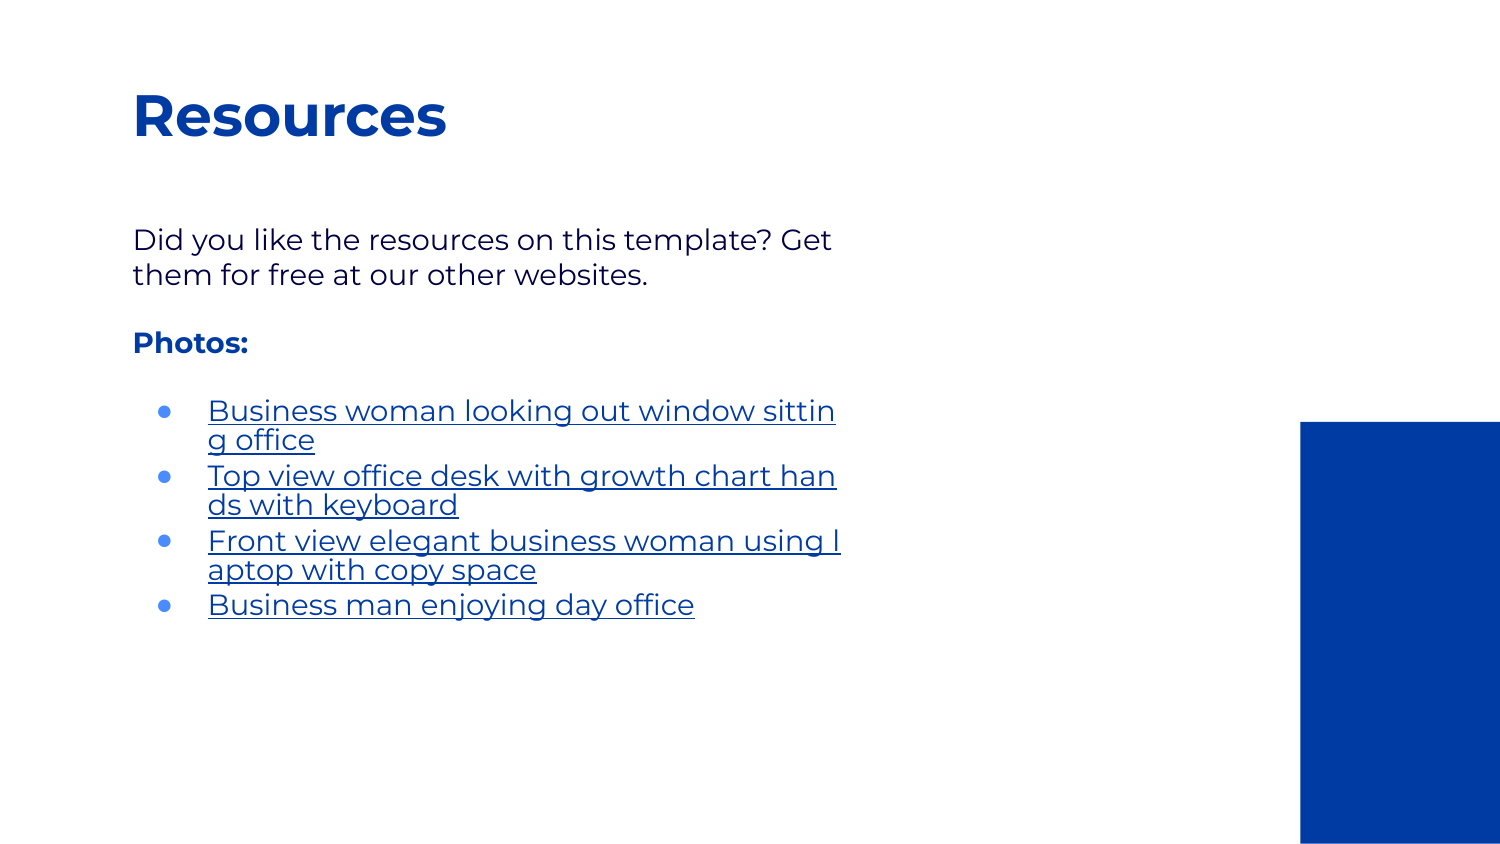

# Resources
Did you like the resources on this template? Get them for free at our other websites.
Photos:
Business woman looking out window sitting office
Top view office desk with growth chart hands with keyboard
Front view elegant business woman using laptop with copy space
Business man enjoying day office